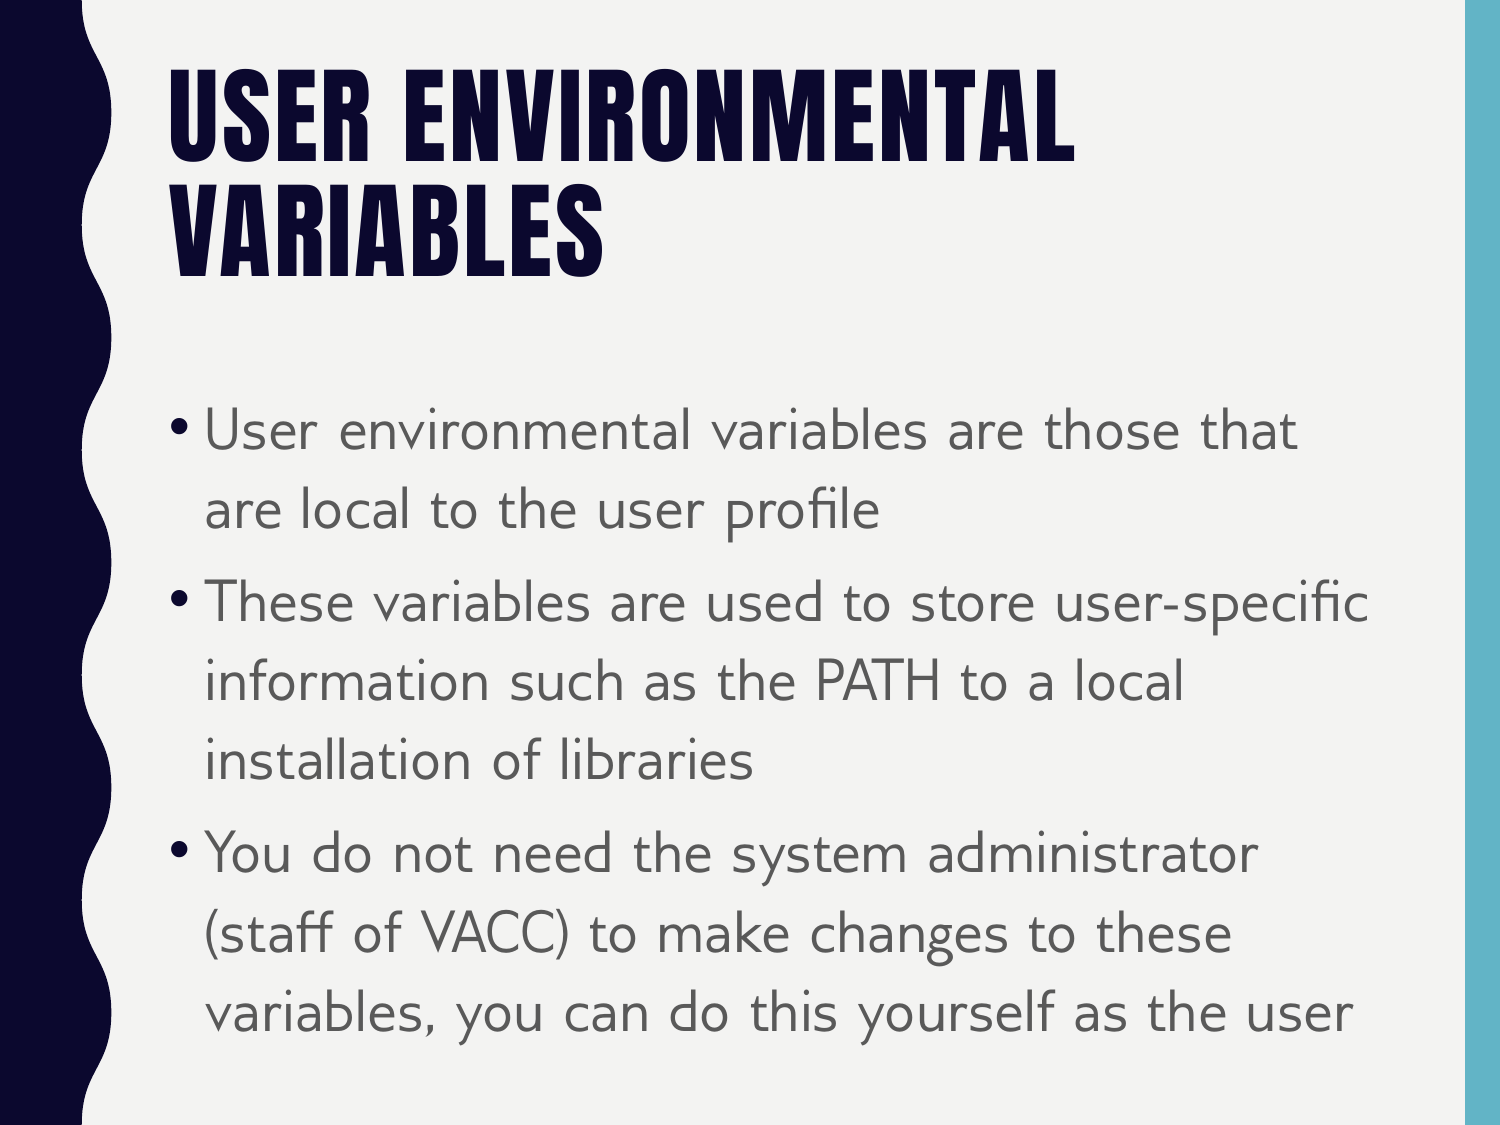

# User Environmental Variables
User environmental variables are those that are local to the user profile
These variables are used to store user-specific information such as the PATH to a local installation of libraries
You do not need the system administrator (staff of VACC) to make changes to these variables, you can do this yourself as the user